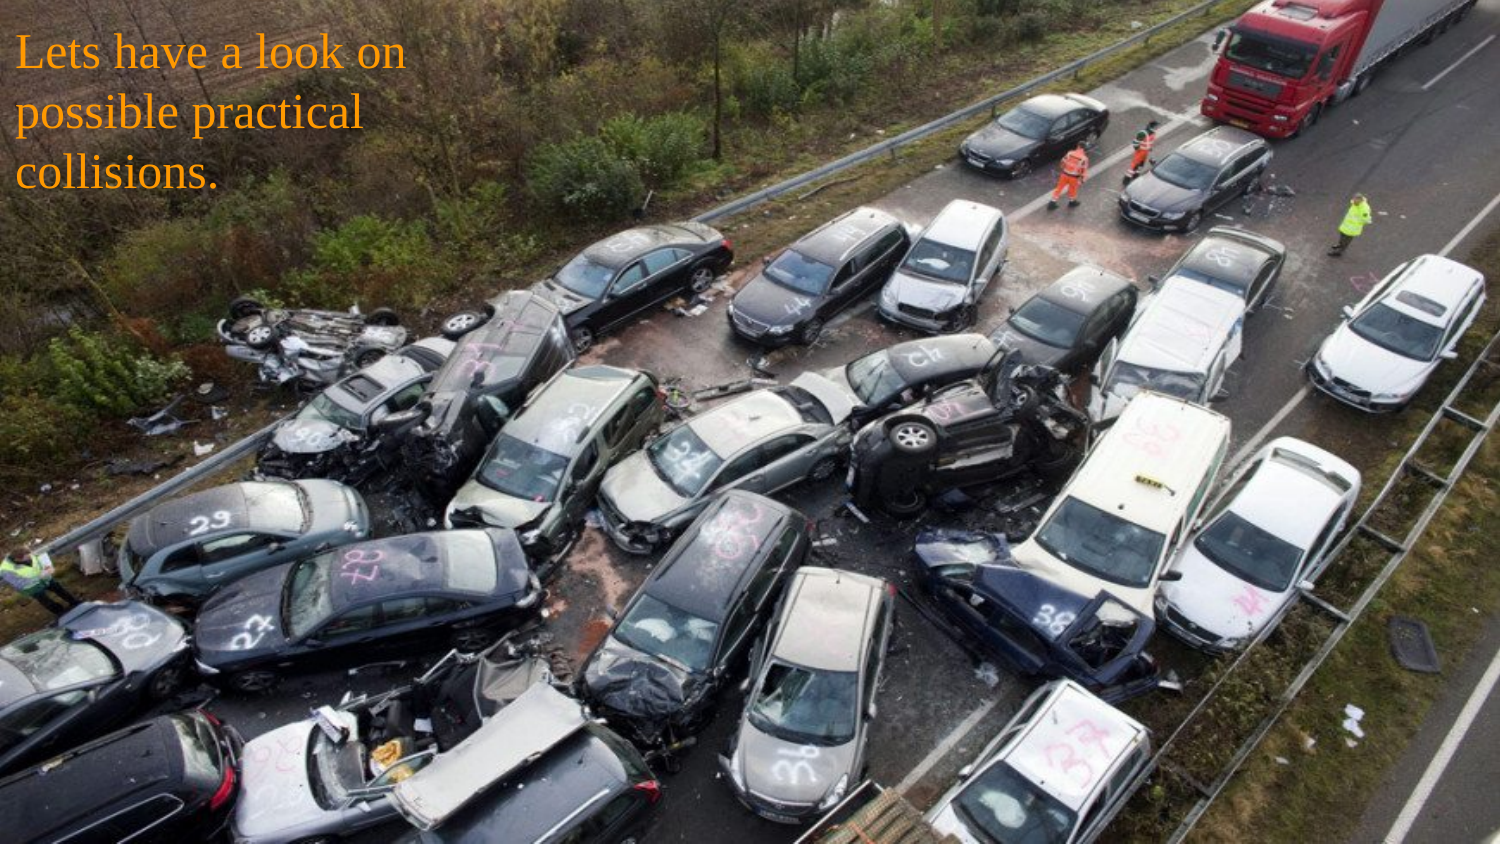

# Lets have a look on possible practical collisions.